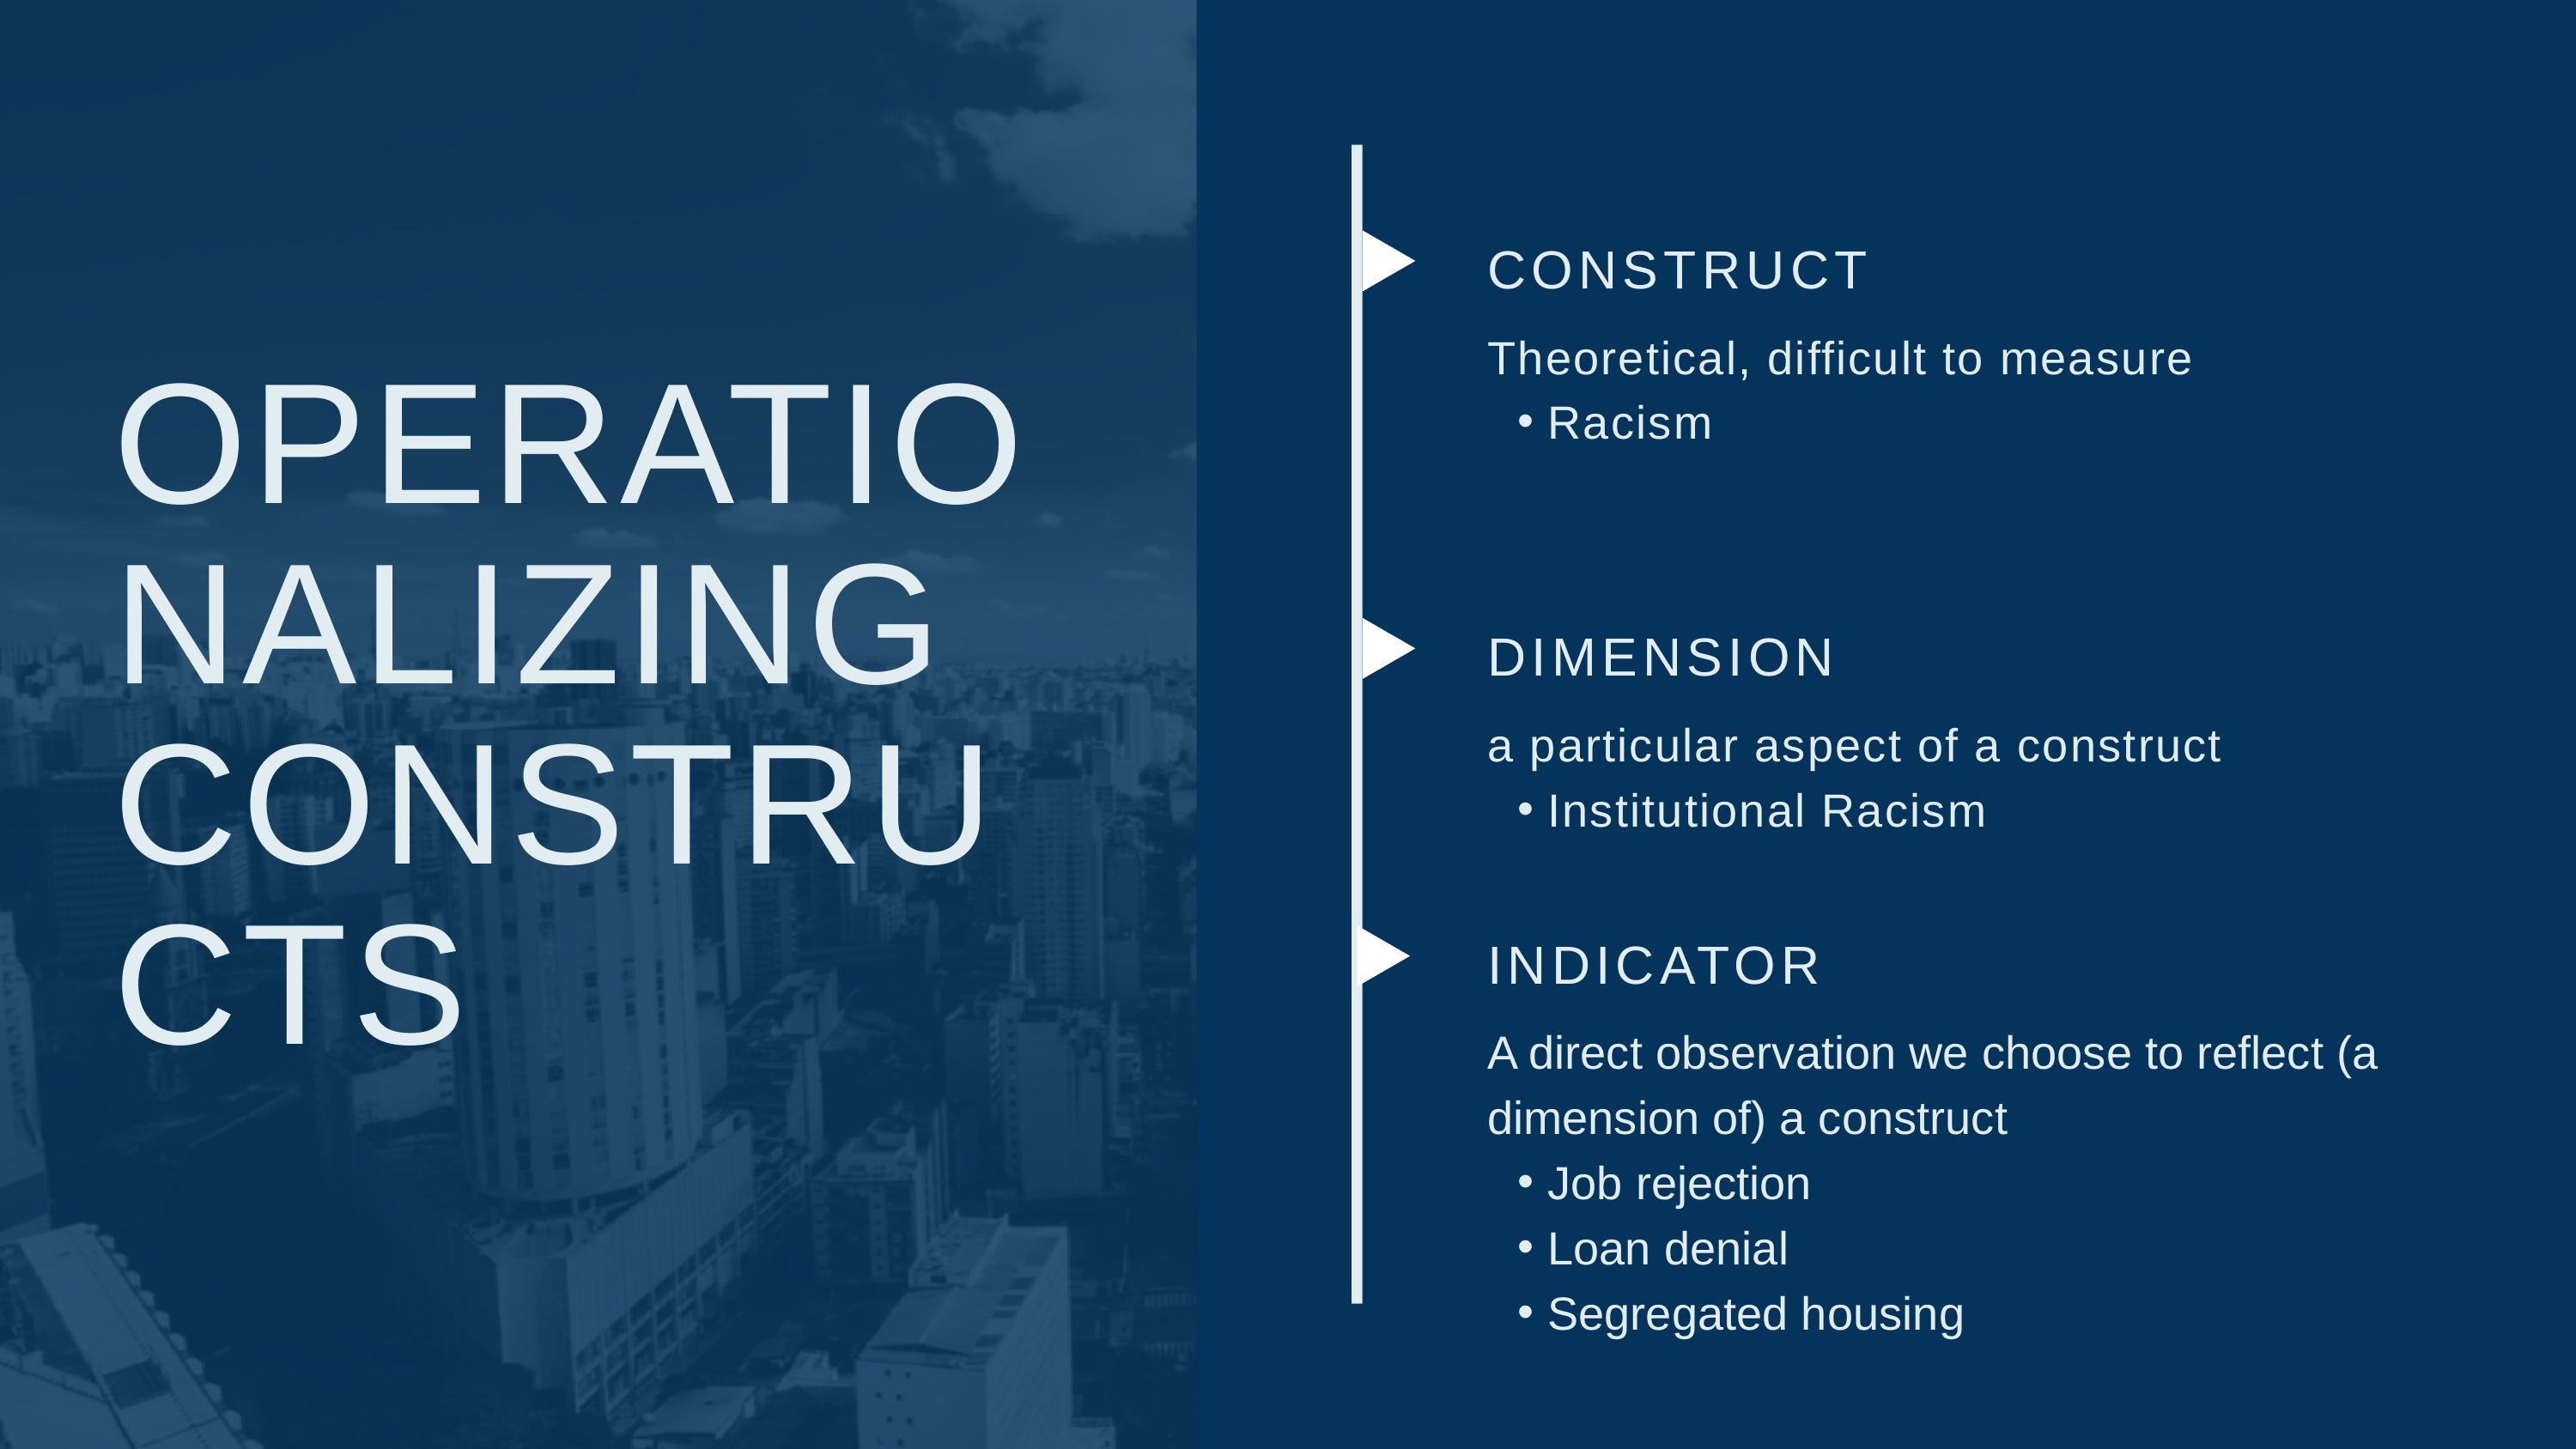

CONSTRUCT
Theoretical, difficult to measure
Racism

OPERATIONALIZING CONSTRUCTS
DIMENSION
a particular aspect of a construct
Institutional Racism

INDICATOR
A direct observation we choose to reflect (a dimension of) a construct
Job rejection
Loan denial
Segregated housing